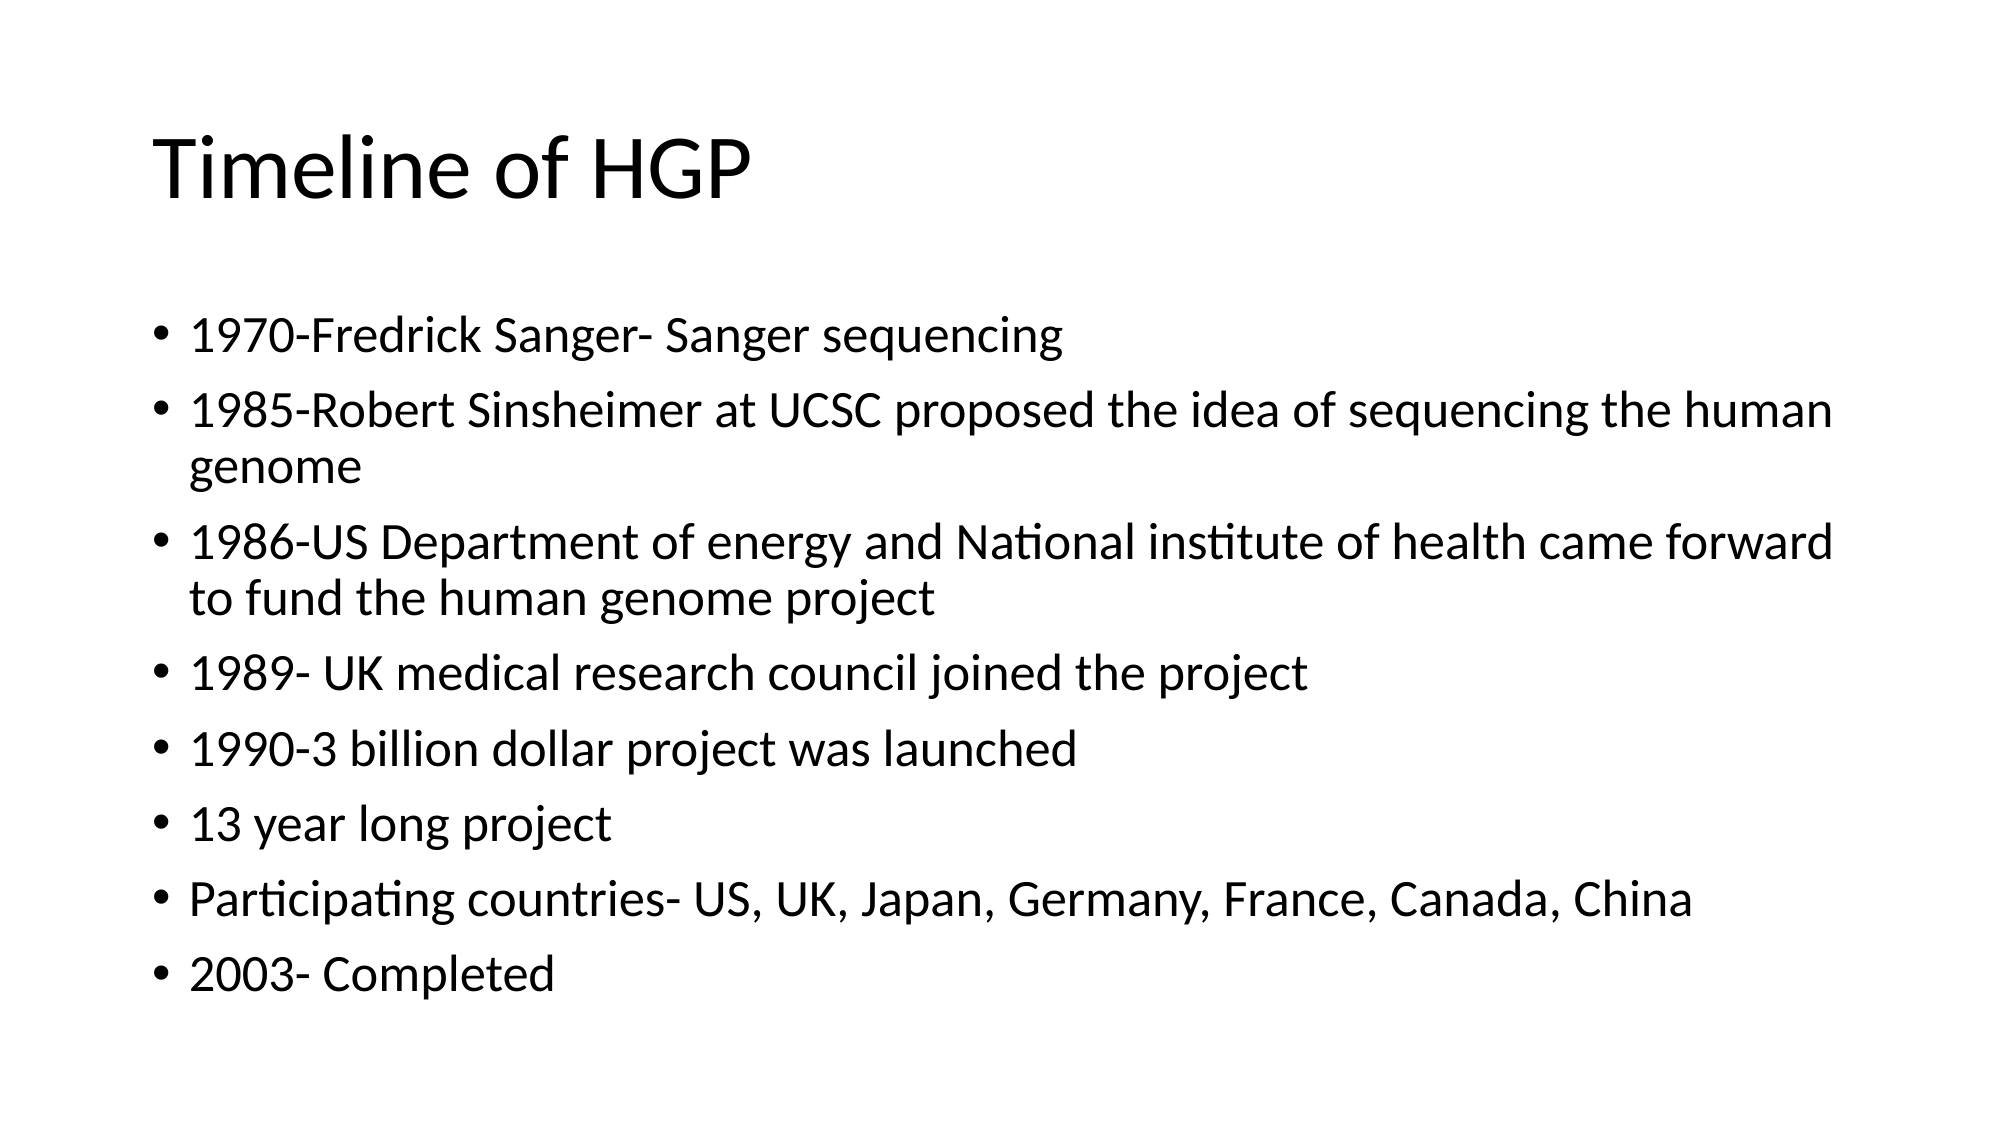

# Timeline of HGP
1970-Fredrick Sanger- Sanger sequencing
1985-Robert Sinsheimer at UCSC proposed the idea of sequencing the human genome
1986-US Department of energy and National institute of health came forward to fund the human genome project
1989- UK medical research council joined the project
1990-3 billion dollar project was launched
13 year long project
Participating countries- US, UK, Japan, Germany, France, Canada, China
2003- Completed